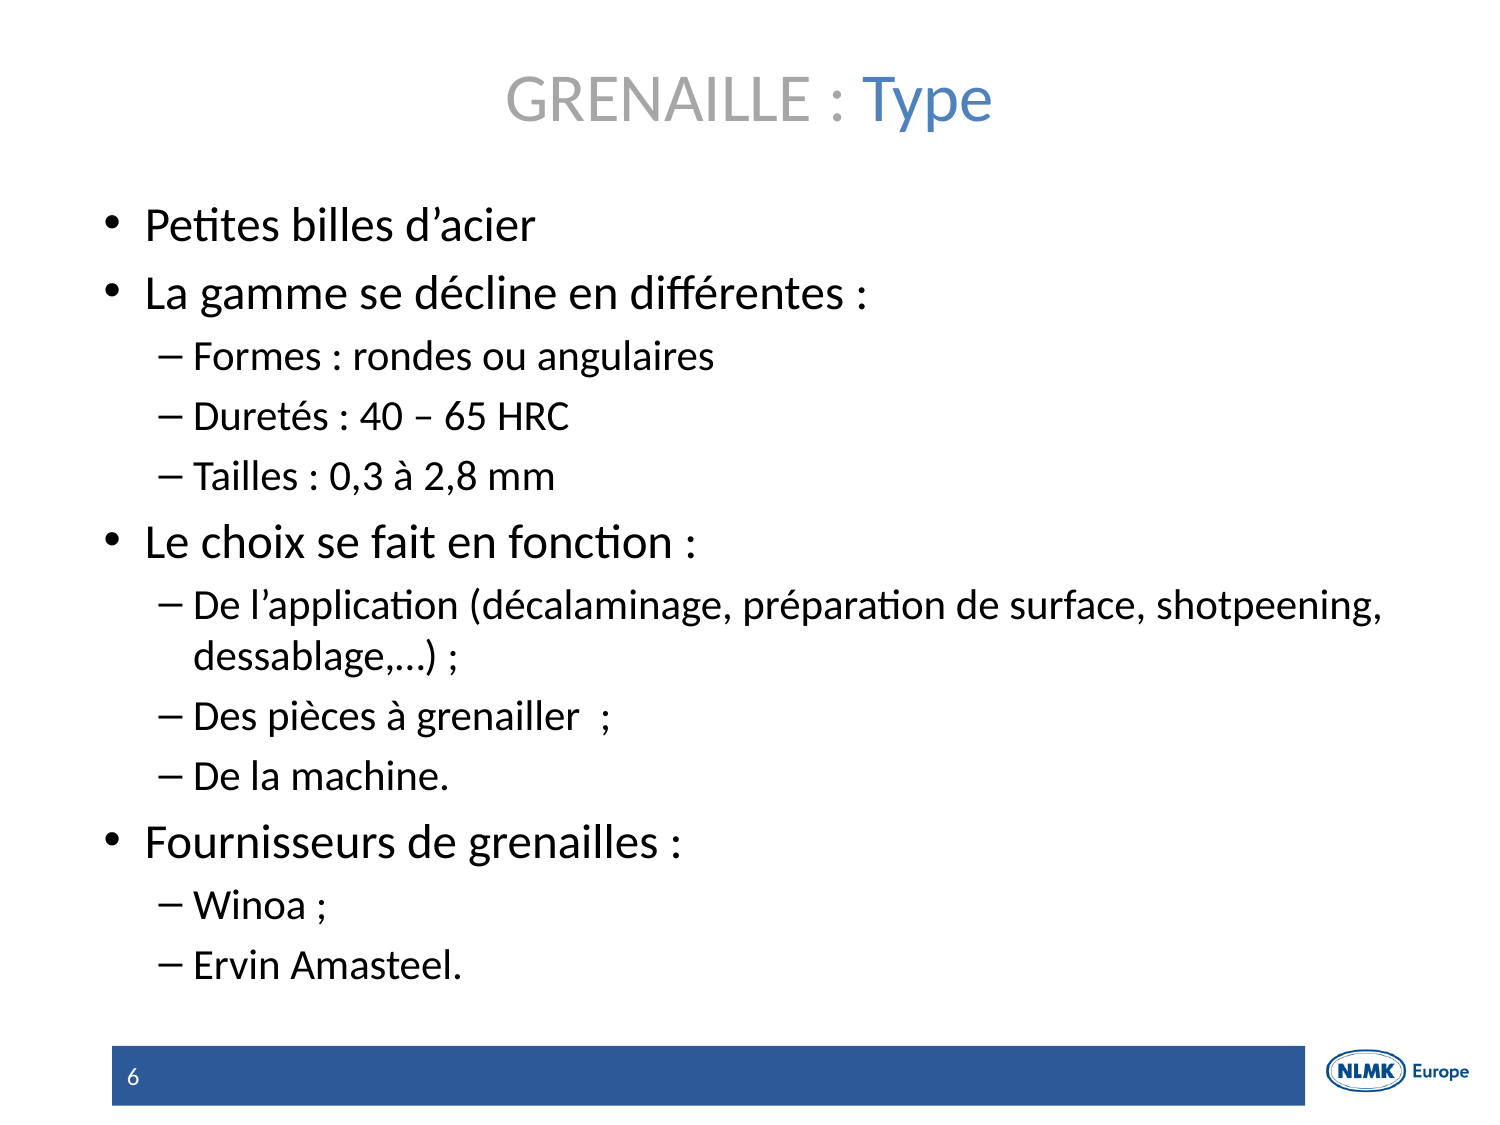

# GRENAILLE : Type
Petites billes d’acier
La gamme se décline en différentes :
Formes : rondes ou angulaires
Duretés : 40 – 65 HRC
Tailles : 0,3 à 2,8 mm
Le choix se fait en fonction :
De l’application (décalaminage, préparation de surface, shotpeening, dessablage,…) ;
Des pièces à grenailler  ;
De la machine.
Fournisseurs de grenailles :
Winoa ;
Ervin Amasteel.